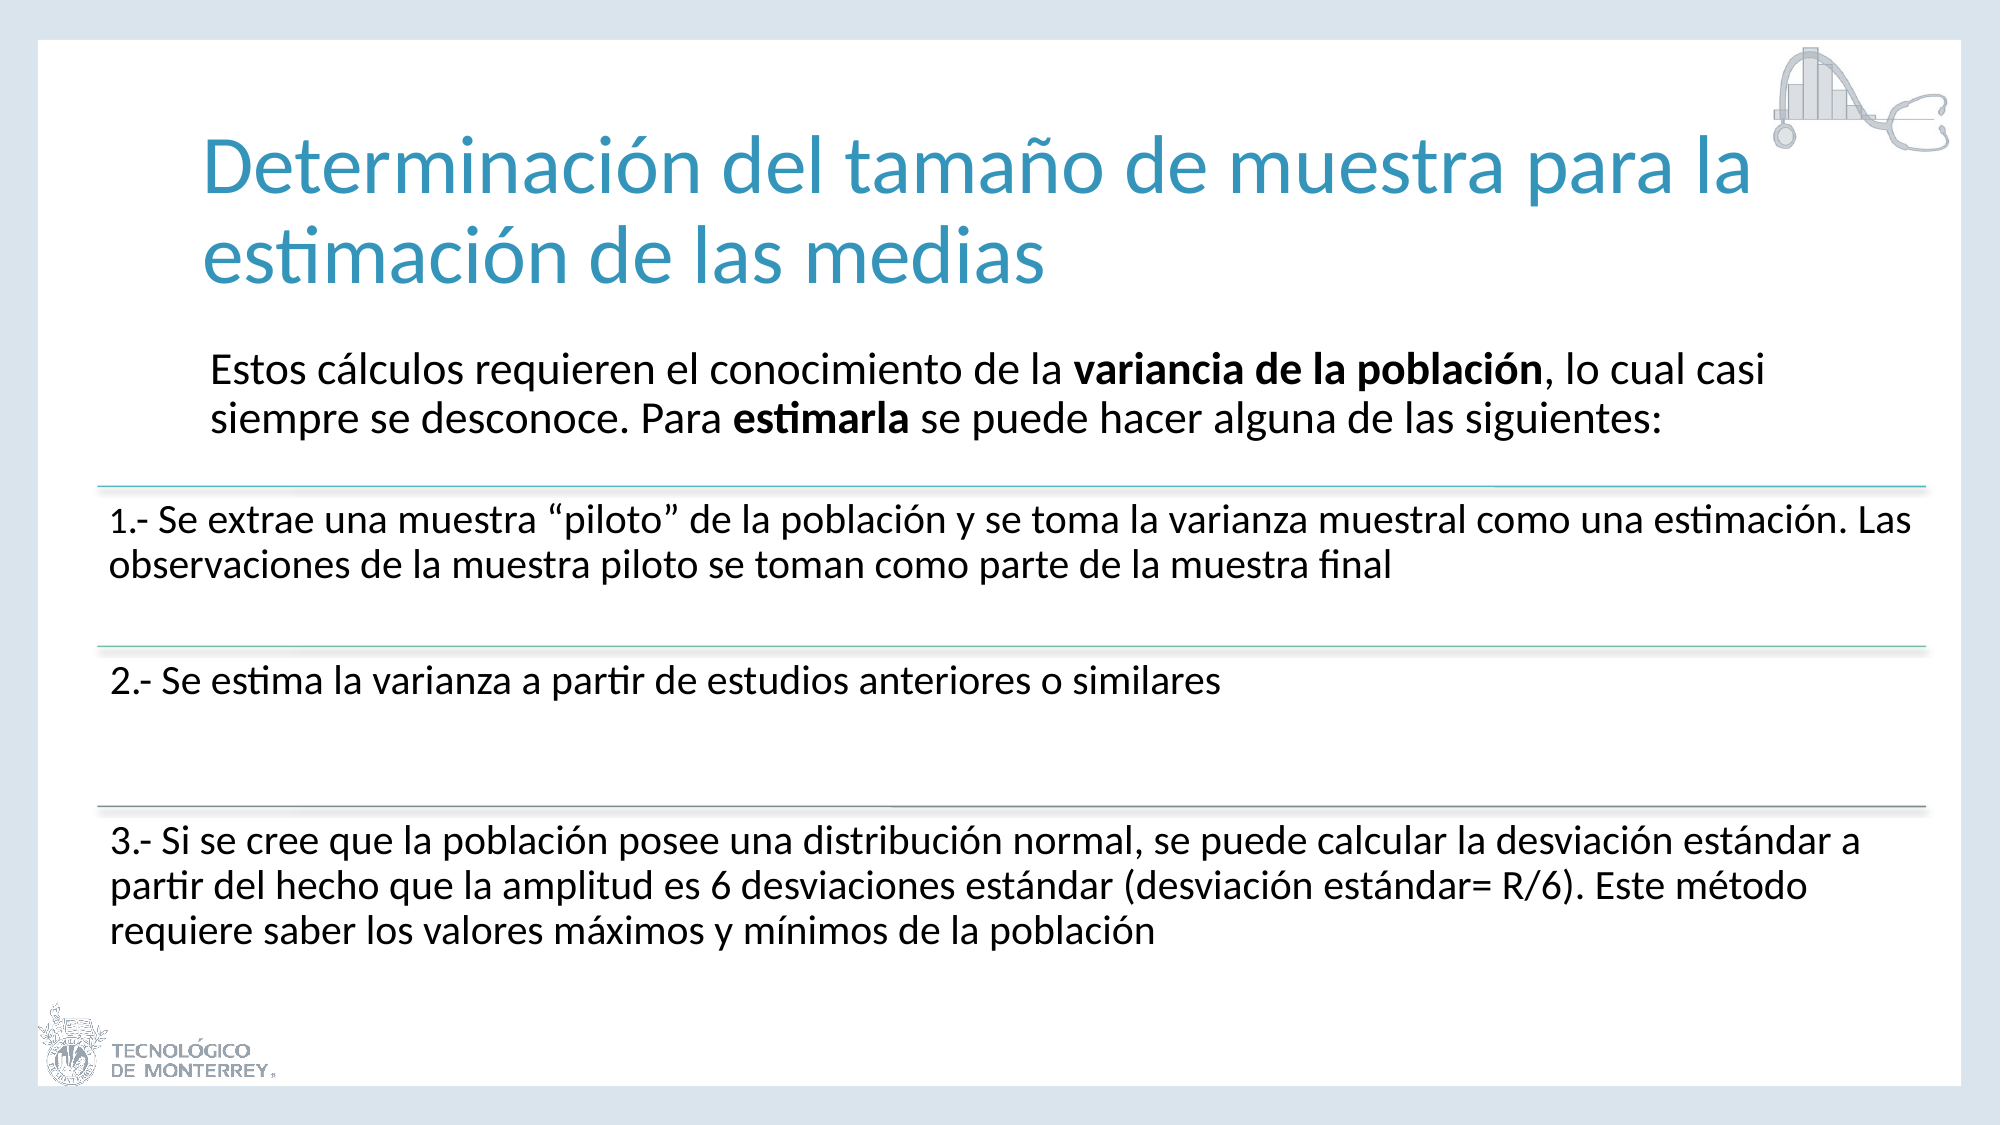

# Determinación del tamaño de muestra para la estimación de las medias
Estos cálculos requieren el conocimiento de la variancia de la población, lo cual casi siempre se desconoce. Para estimarla se puede hacer alguna de las siguientes:

1.- Se extrae una muestra “piloto” de la población y se toma la varianza muestral como una estimación. Las observaciones de la muestra piloto se toman como parte de la muestra final
2.- Se estima la varianza a partir de estudios anteriores o similares
3.- Si se cree que la población posee una distribución normal, se puede calcular la desviación estándar a partir del hecho que la amplitud es 6 desviaciones estándar (desviación estándar= R/6). Este método requiere saber los valores máximos y mínimos de la población